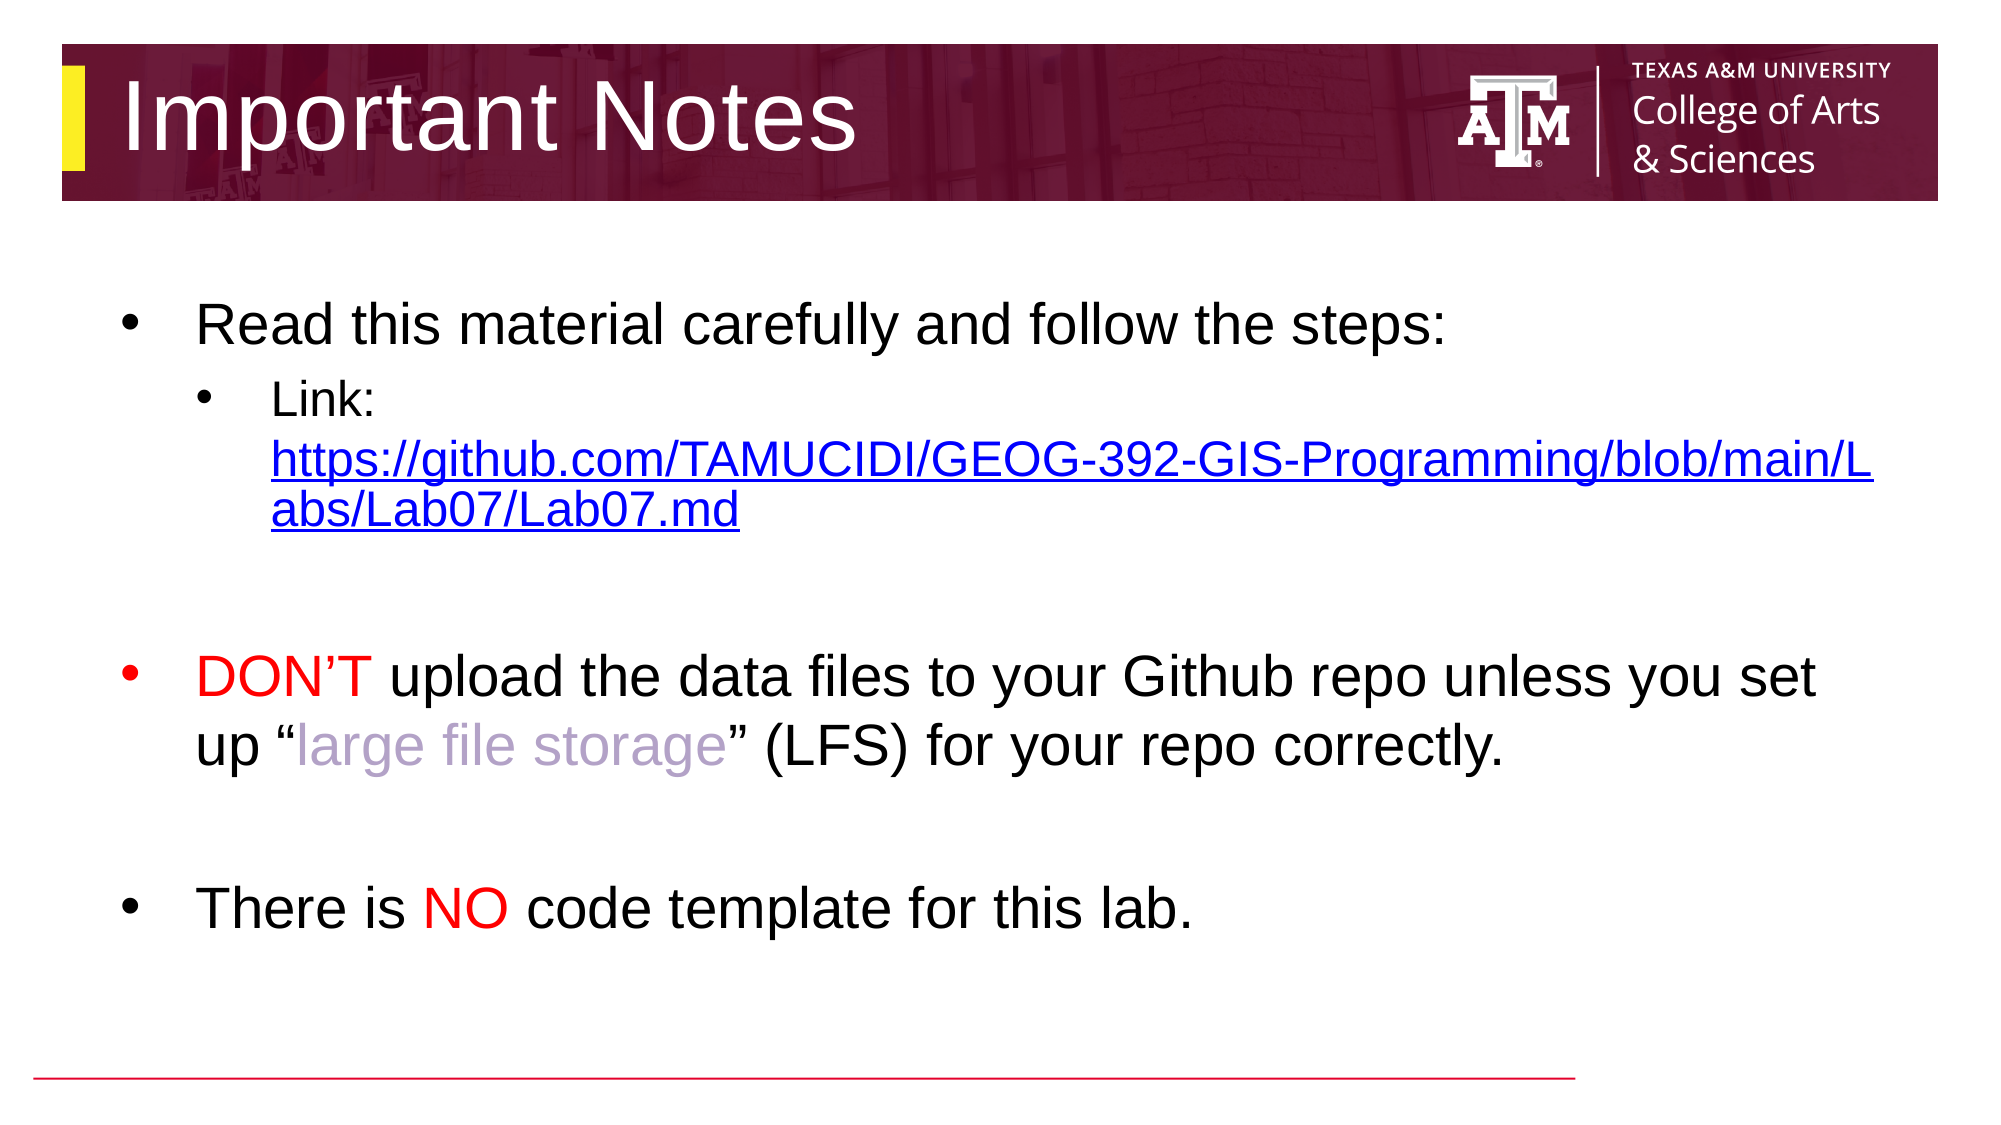

# Important Notes
Read this material carefully and follow the steps:
Link: https://github.com/TAMUCIDI/GEOG-392-GIS-Programming/blob/main/Labs/Lab07/Lab07.md

DON’T upload the data files to your Github repo unless you set up “large file storage” (LFS) for your repo correctly.

There is NO code template for this lab.